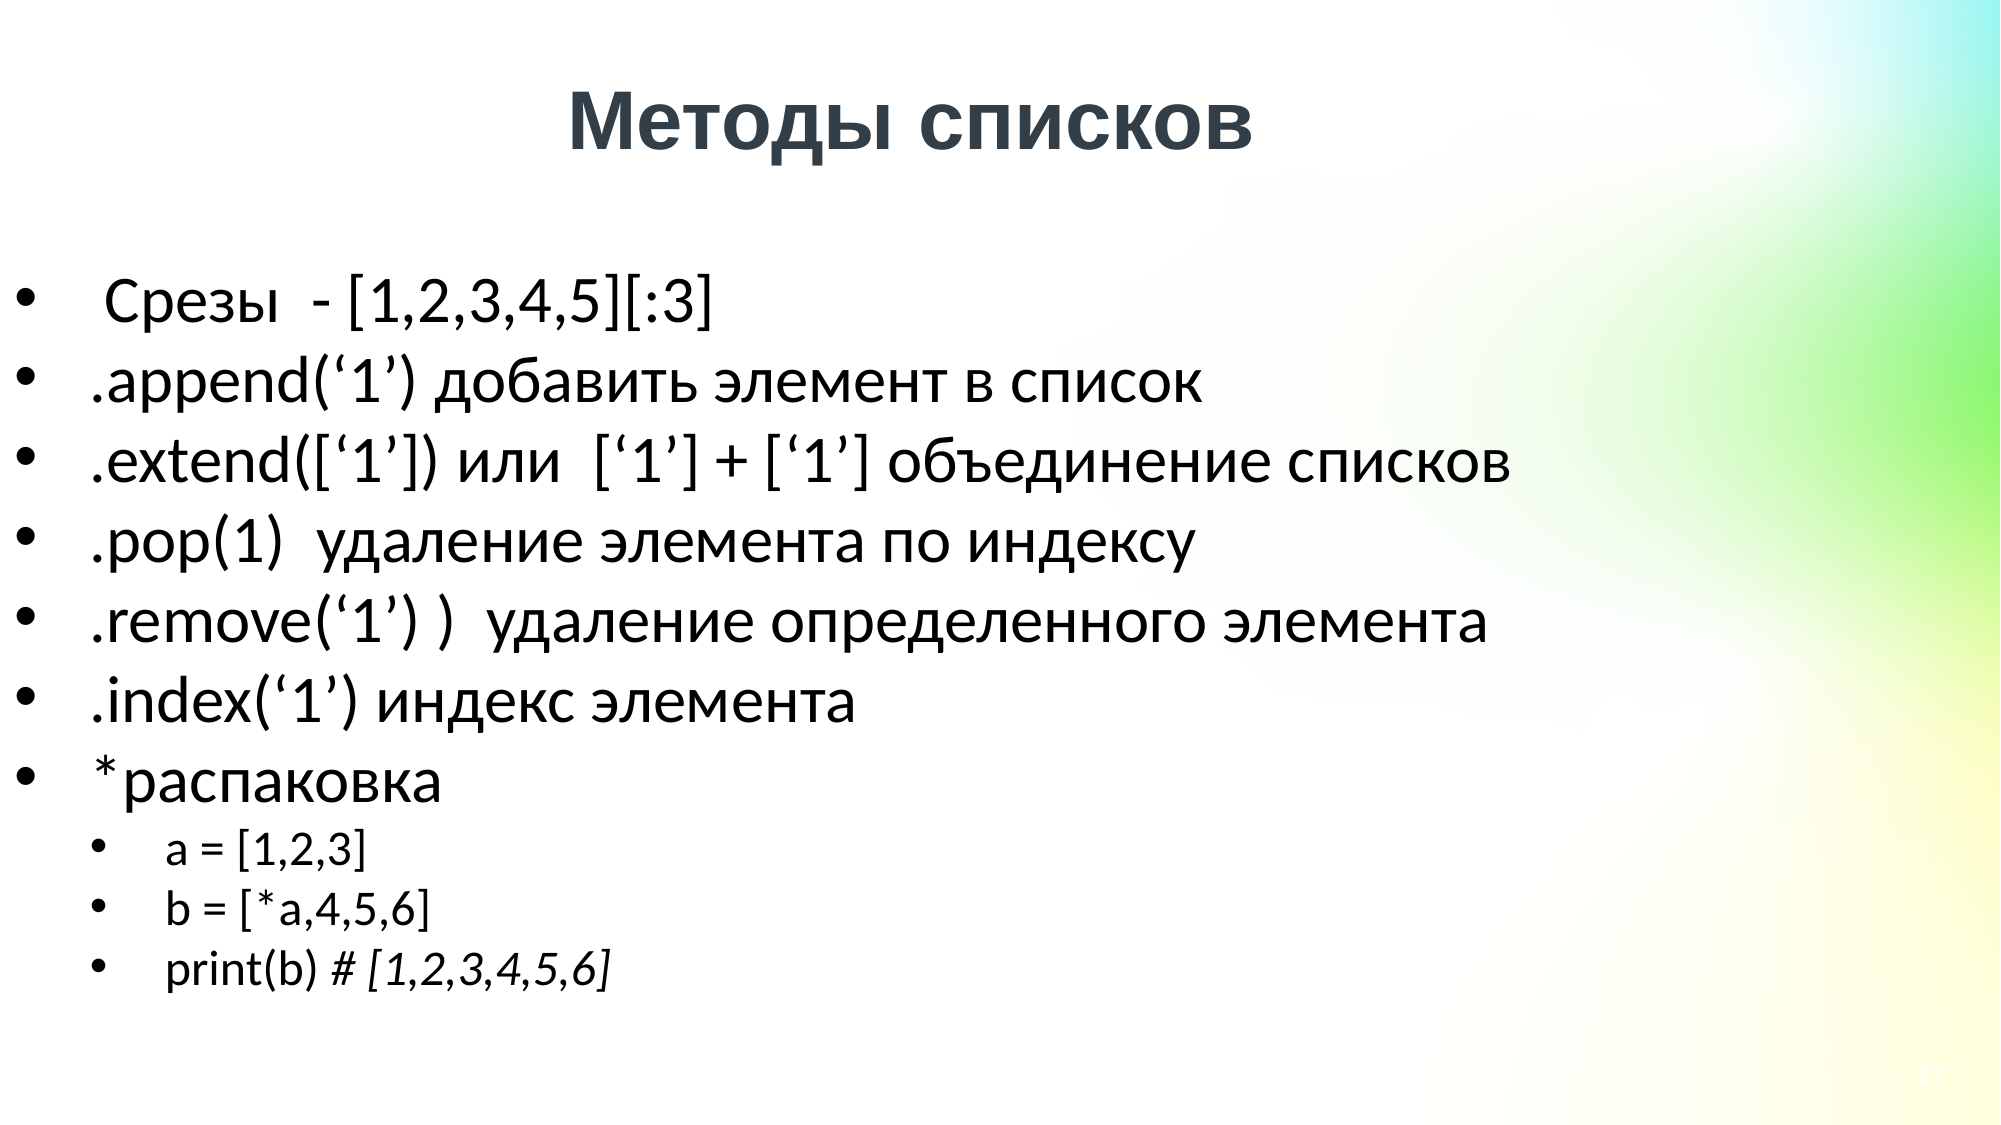

Методы списков

 Срезы  - [1,2,3,4,5][:3]
.append(‘1’) добавить элемент в список
.extend([‘1’]) или  [‘1’] + [‘1’] объединение списков
.pop(1)  удаление элемента по индексу
.remove(‘1’) )  удаление определенного элемента
.index(‘1’) индекс элемента
*распаковка
a = [1,2,3]
b = [*a,4,5,6]
print(b) # [1,2,3,4,5,6]